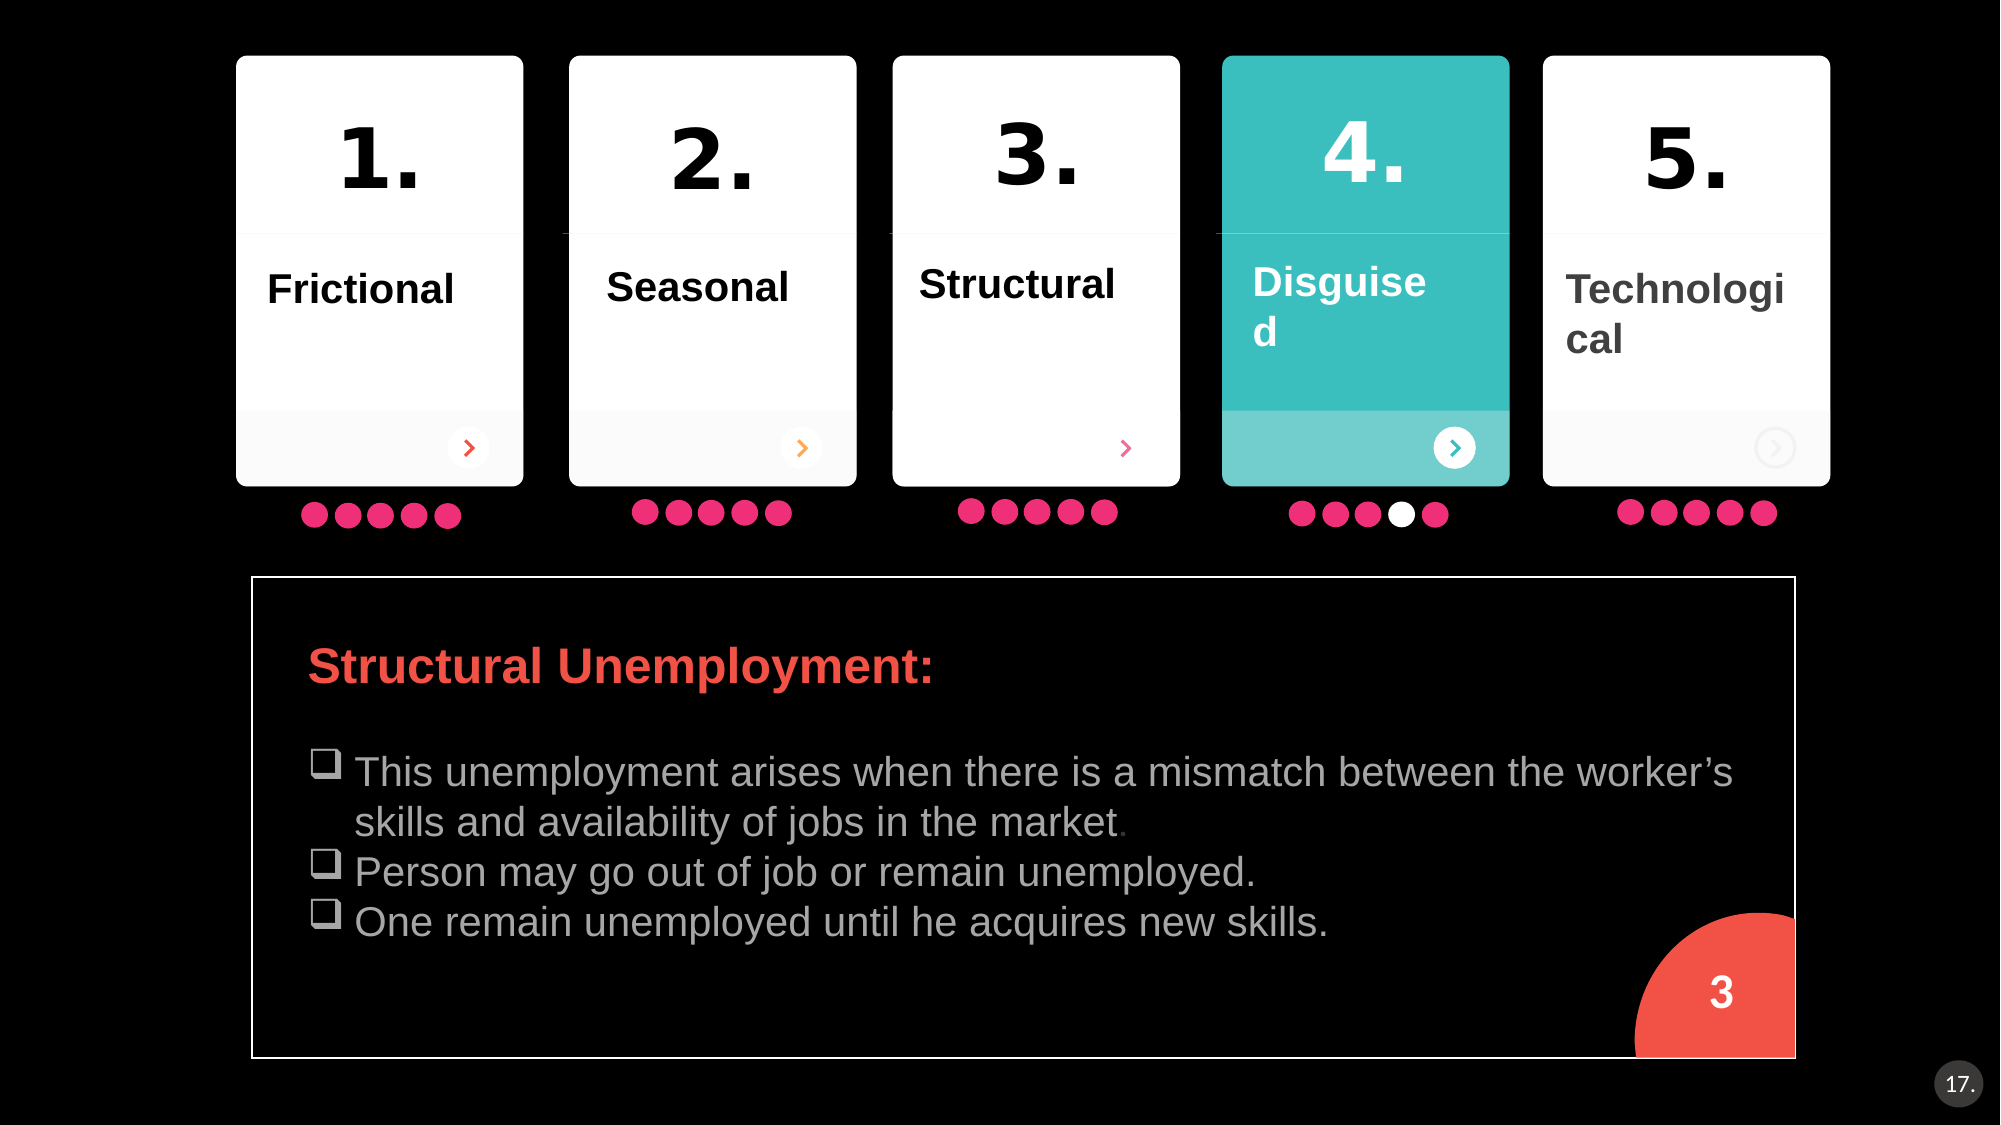

Frictional

Technological

4.
3.
1.
5.
2.
Disguised
Structural
Seasonal

Structural Unemployment:
This unemployment arises when there is a mismatch between the worker’s skills and availability of jobs in the market.
Person may go out of job or remain unemployed.
One remain unemployed until he acquires new skills.
3

Disguised Unemployment:
When some workers have zero marginal productivity so that removal will not affect the volume of total output.
Basically overcrowding lead this type of unemployment.

4
17.